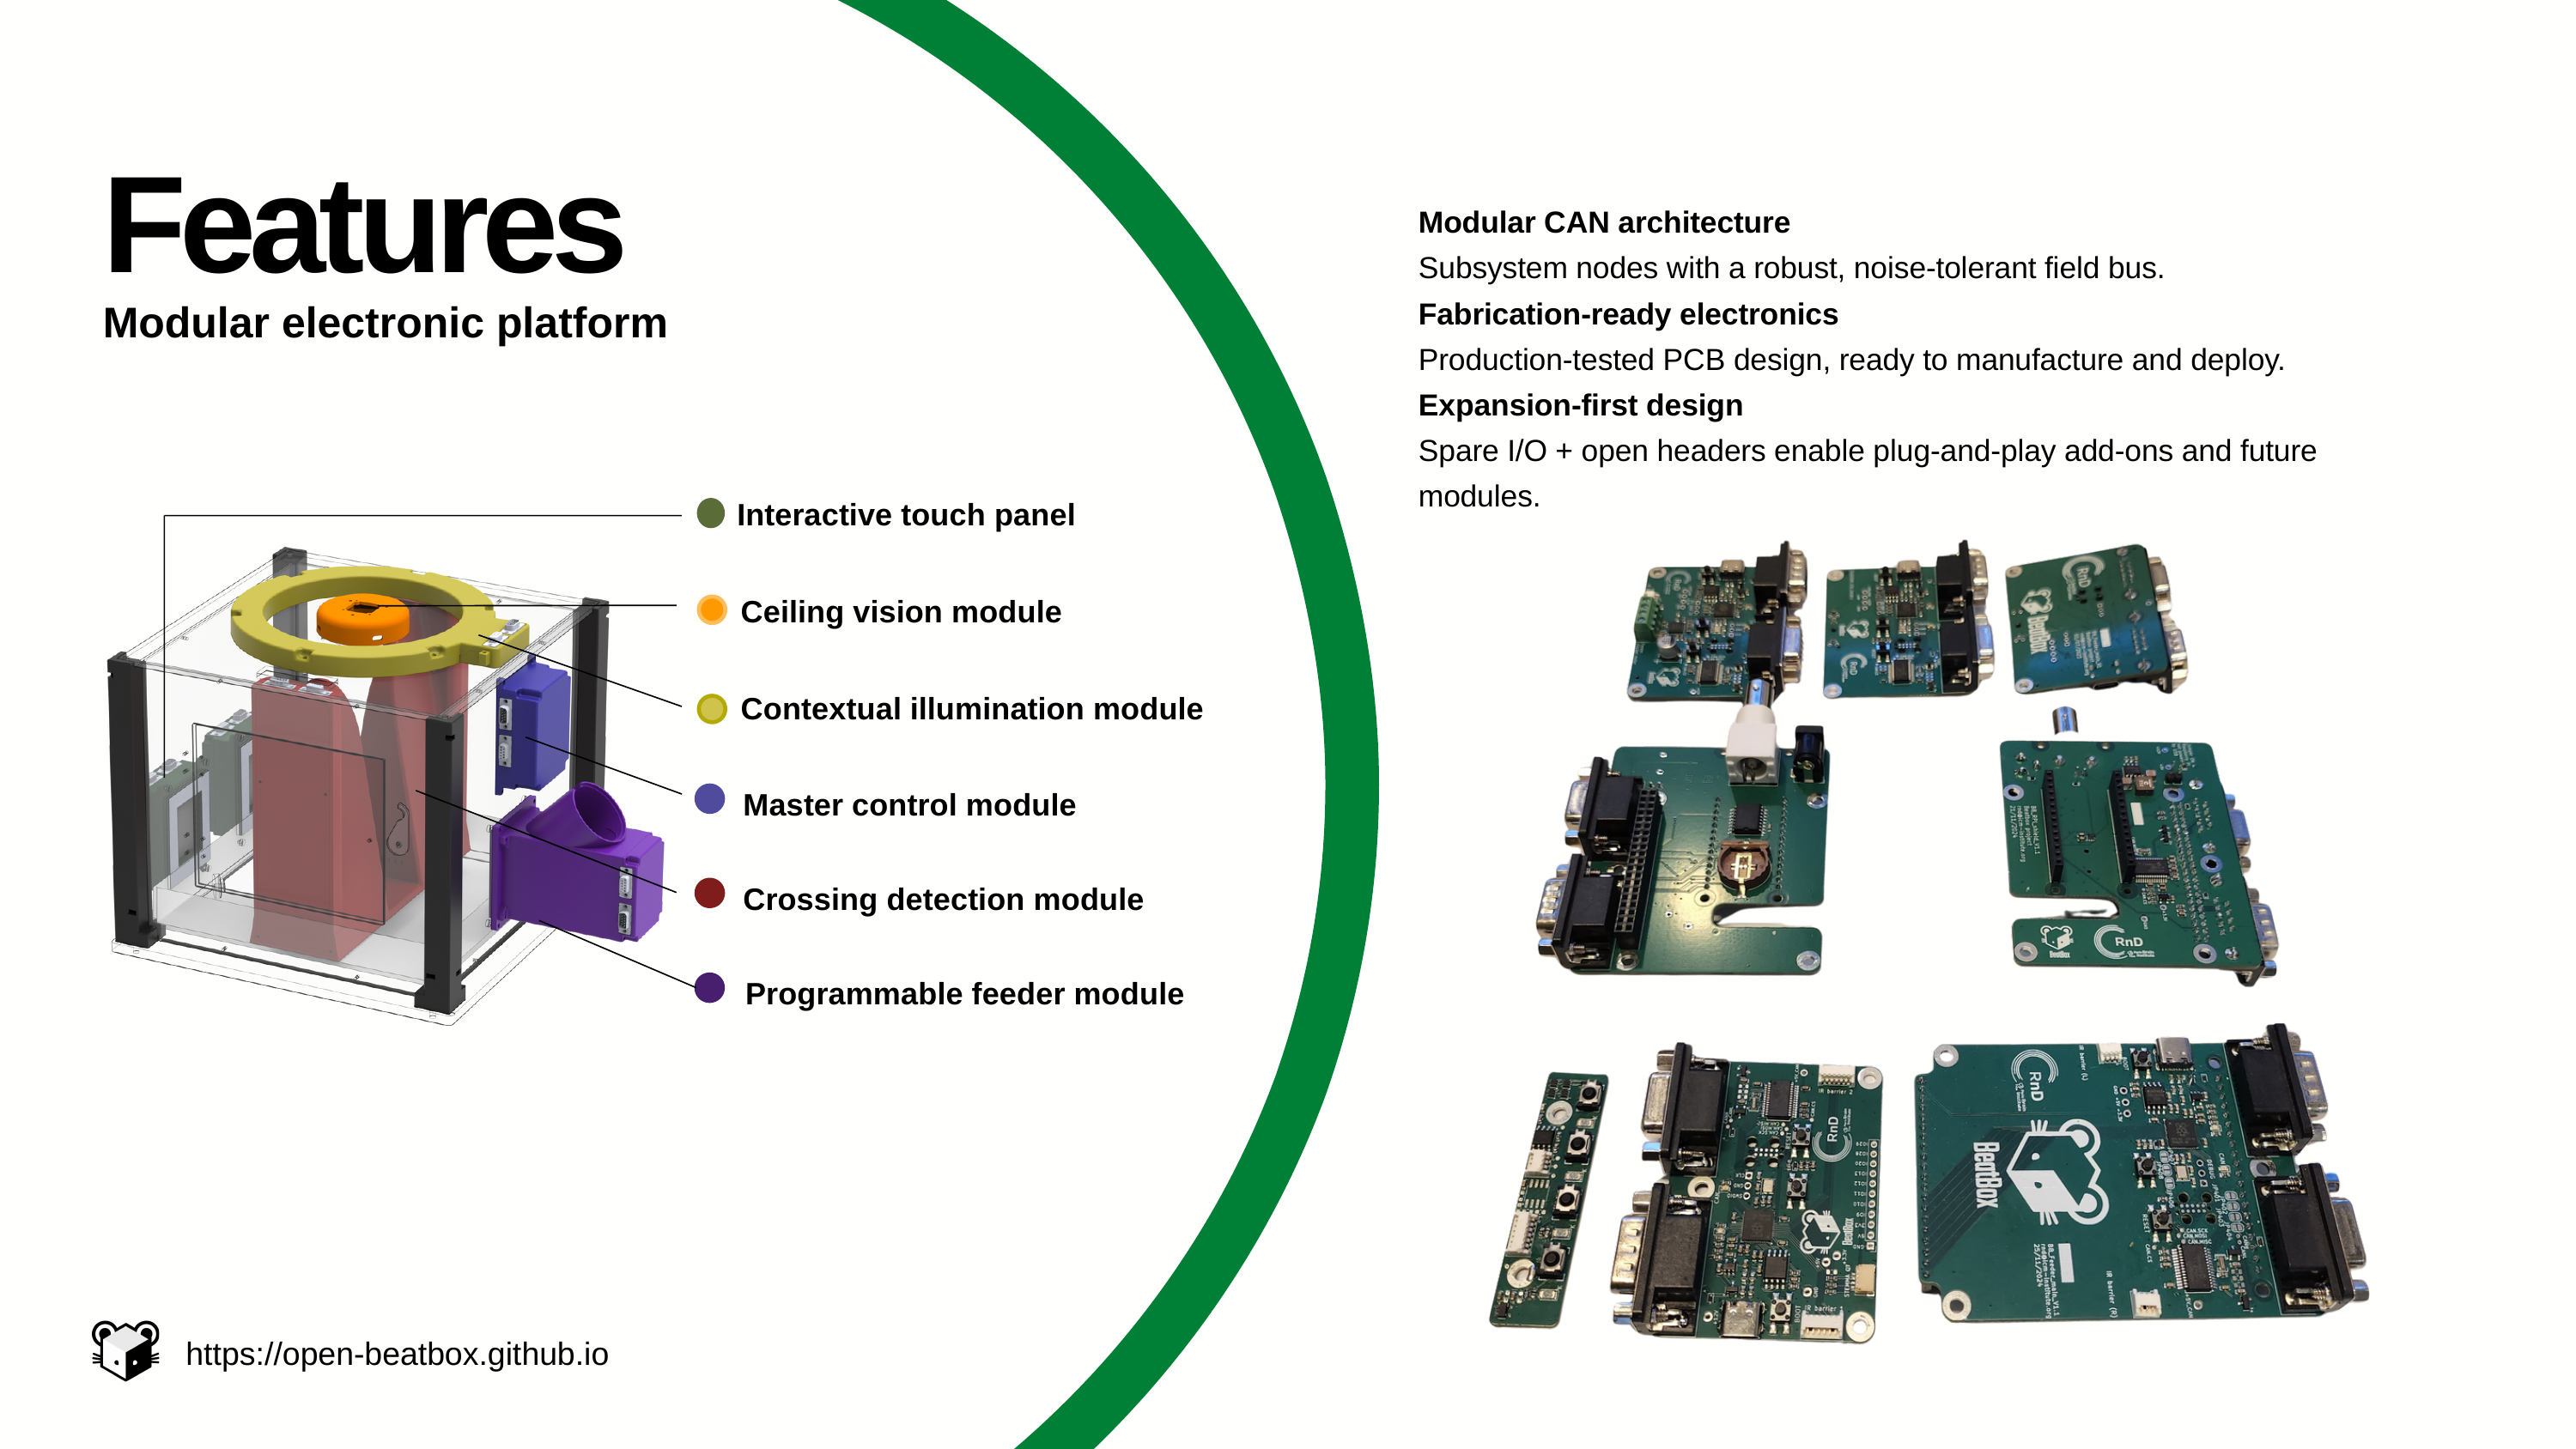

Features
Modular CAN architecture
Subsystem nodes with a robust, noise-tolerant field bus.
Fabrication-ready electronics
Production-tested PCB design, ready to manufacture and deploy.
Expansion-first design
Spare I/O + open headers enable plug-and-play add-ons and future modules.
Modular electronic platform

Interactive touch panel

Ceiling vision module

Contextual illumination module

Master control module

Crossing detection module

Programmable feeder module

https://open-beatbox.github.io